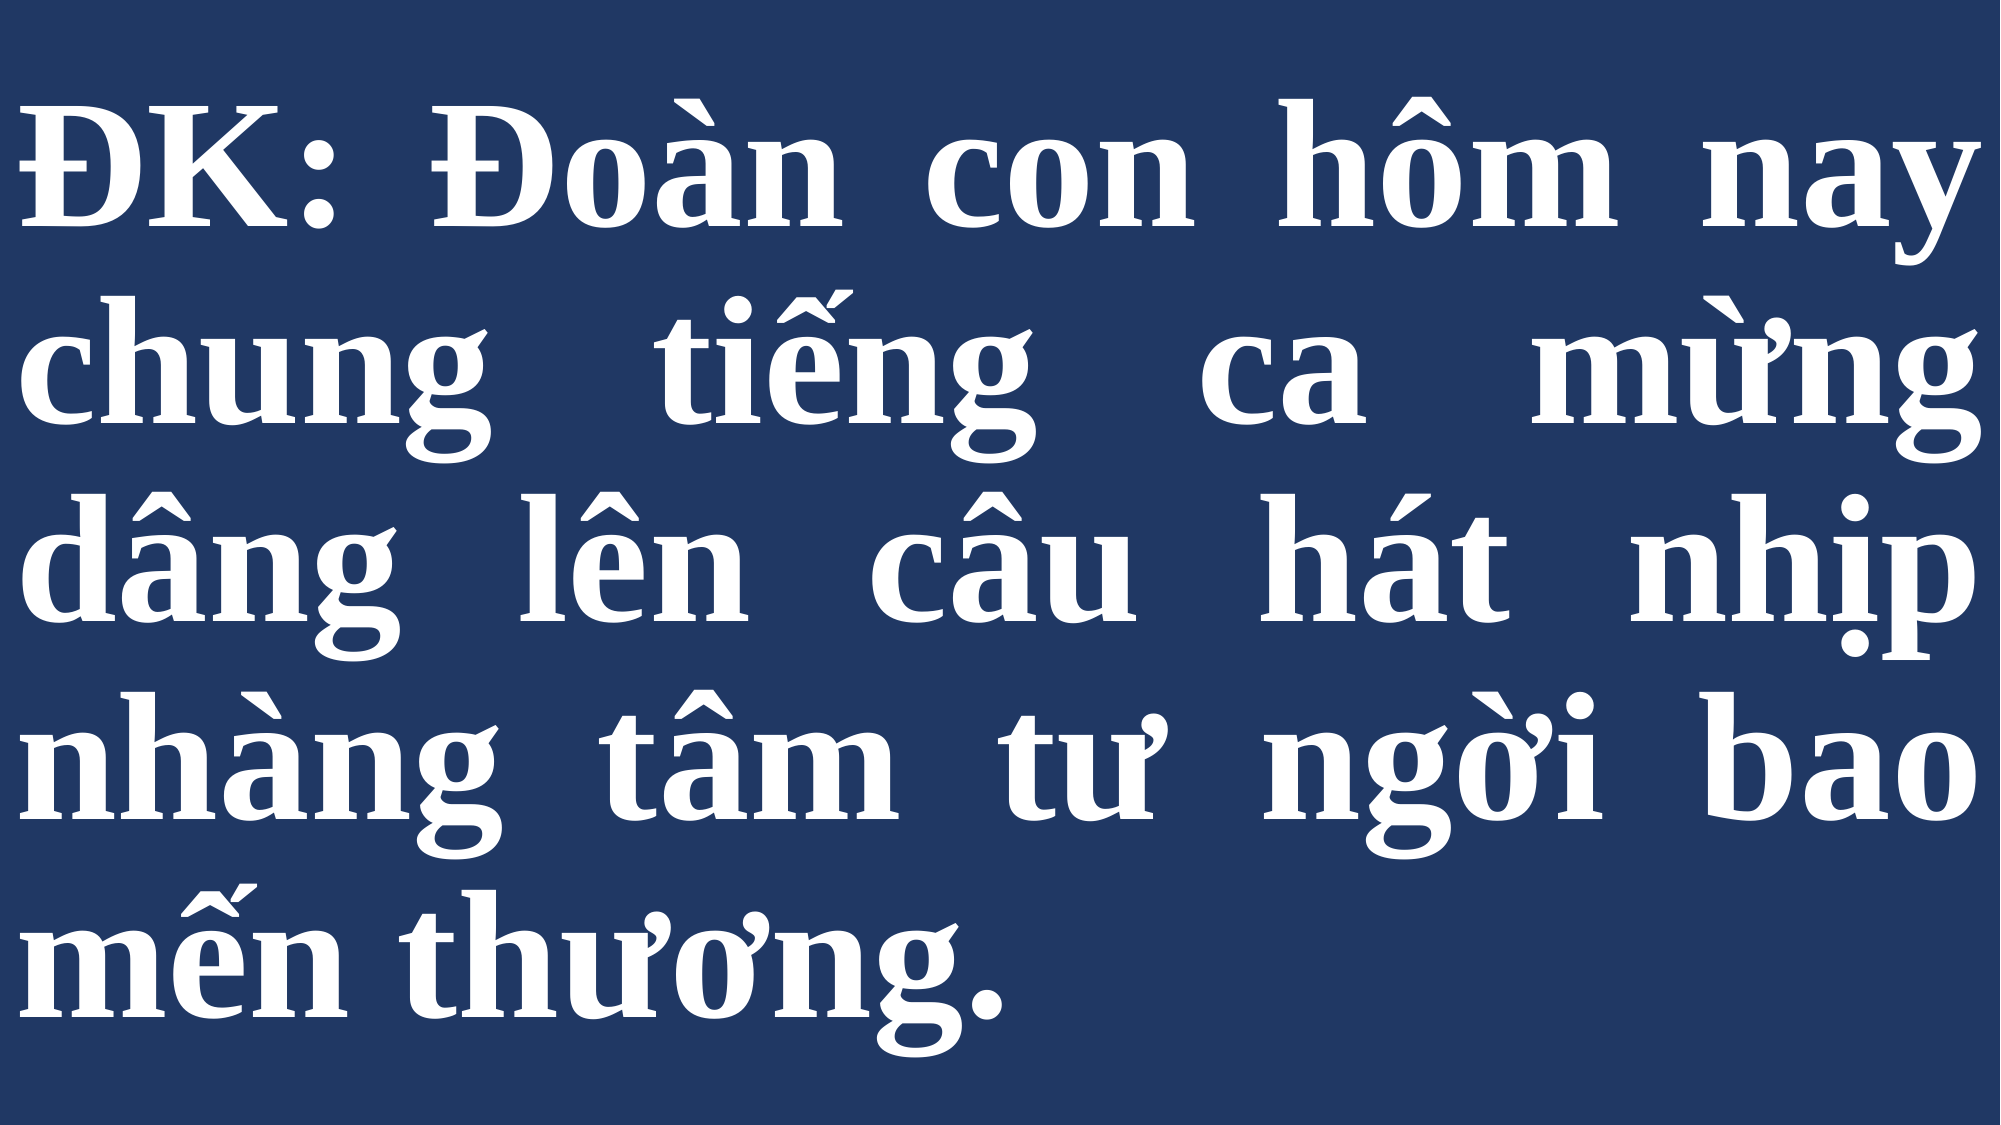

# ĐK: Đoàn con hôm nay chung tiếng ca mừng dâng lên câu hát nhịp nhàng tâm tư ngời bao mến thương.